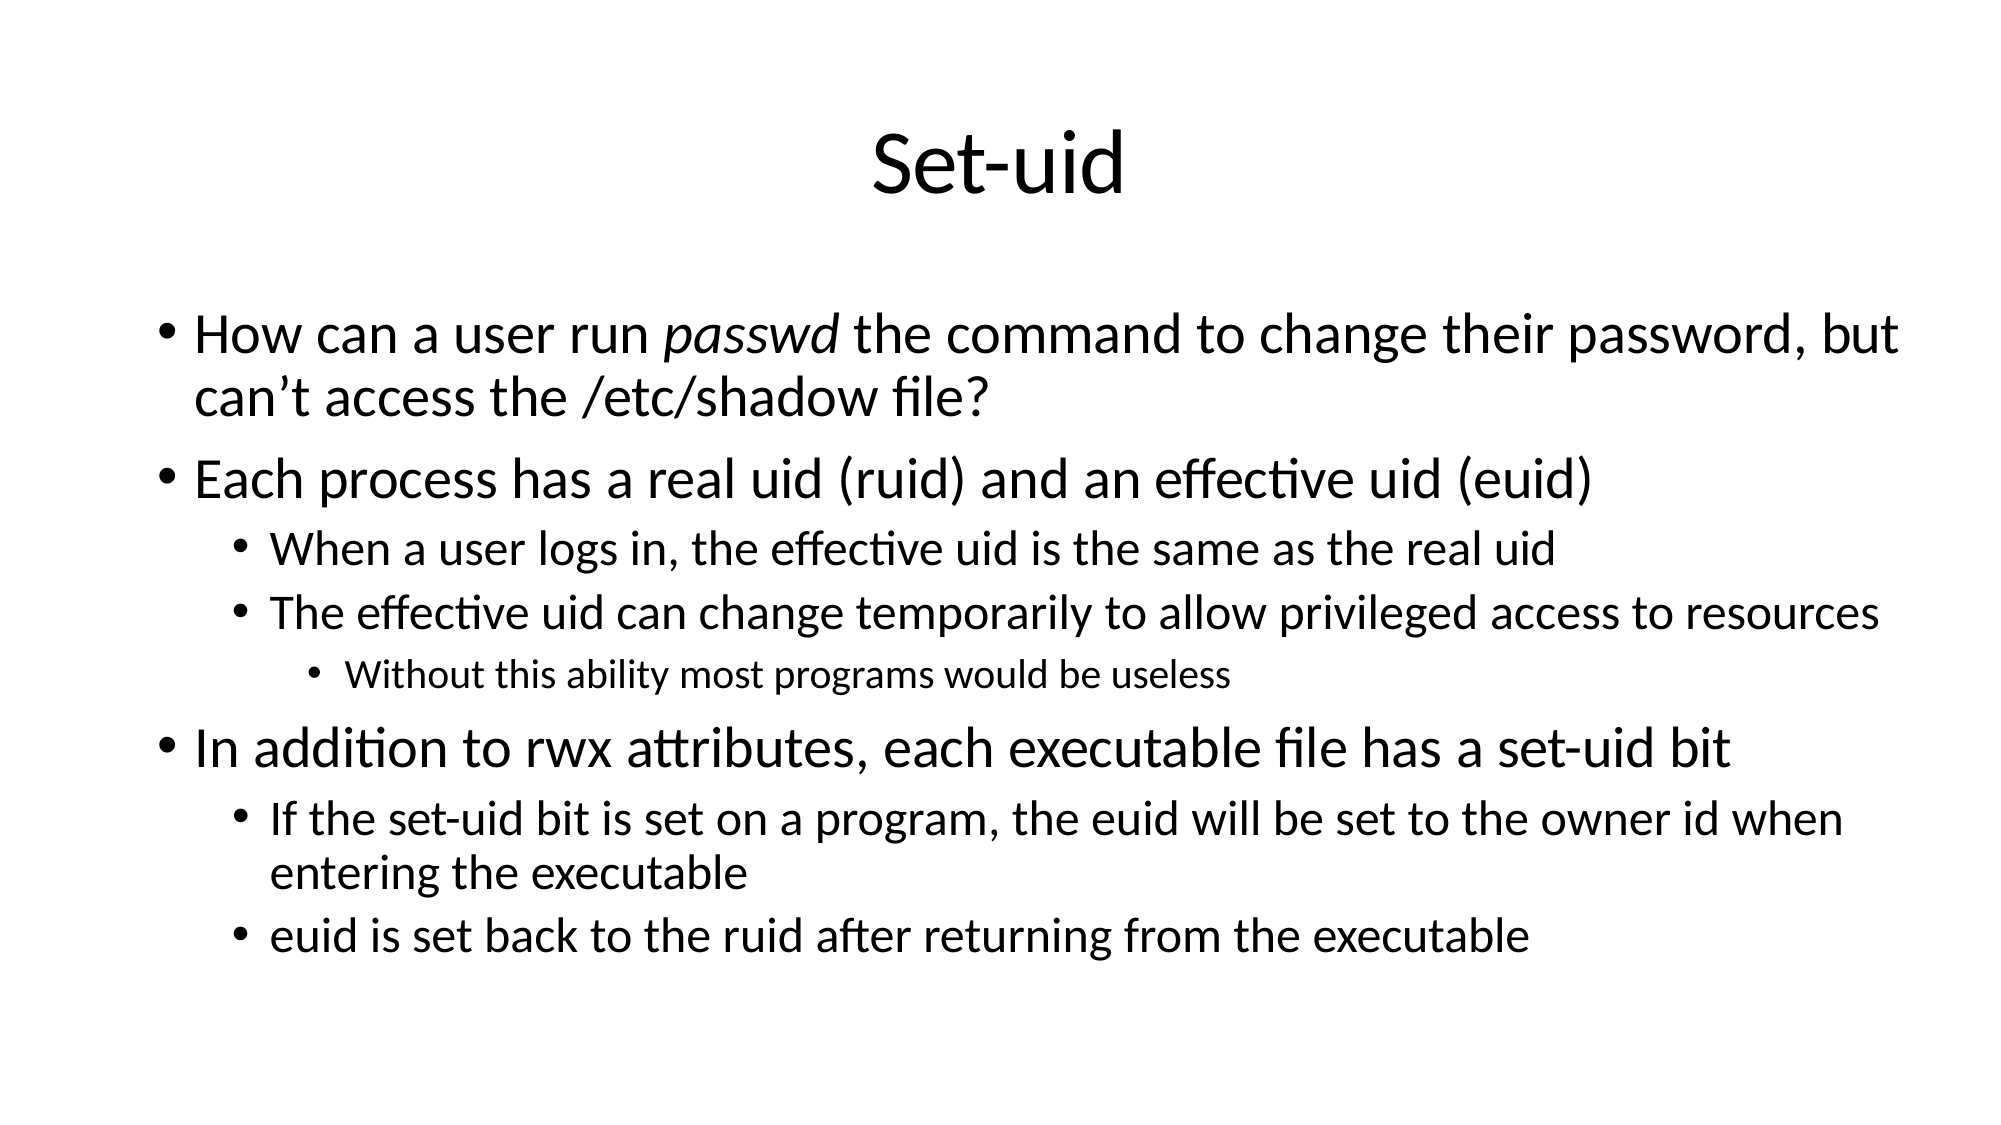

# Set-uid
How can a user run passwd the command to change their password, but can’t access the /etc/shadow file?
Each process has a real uid (ruid) and an effective uid (euid)
When a user logs in, the effective uid is the same as the real uid
The effective uid can change temporarily to allow privileged access to resources
Without this ability most programs would be useless
In addition to rwx attributes, each executable file has a set-uid bit
If the set-uid bit is set on a program, the euid will be set to the owner id when entering the executable
euid is set back to the ruid after returning from the executable